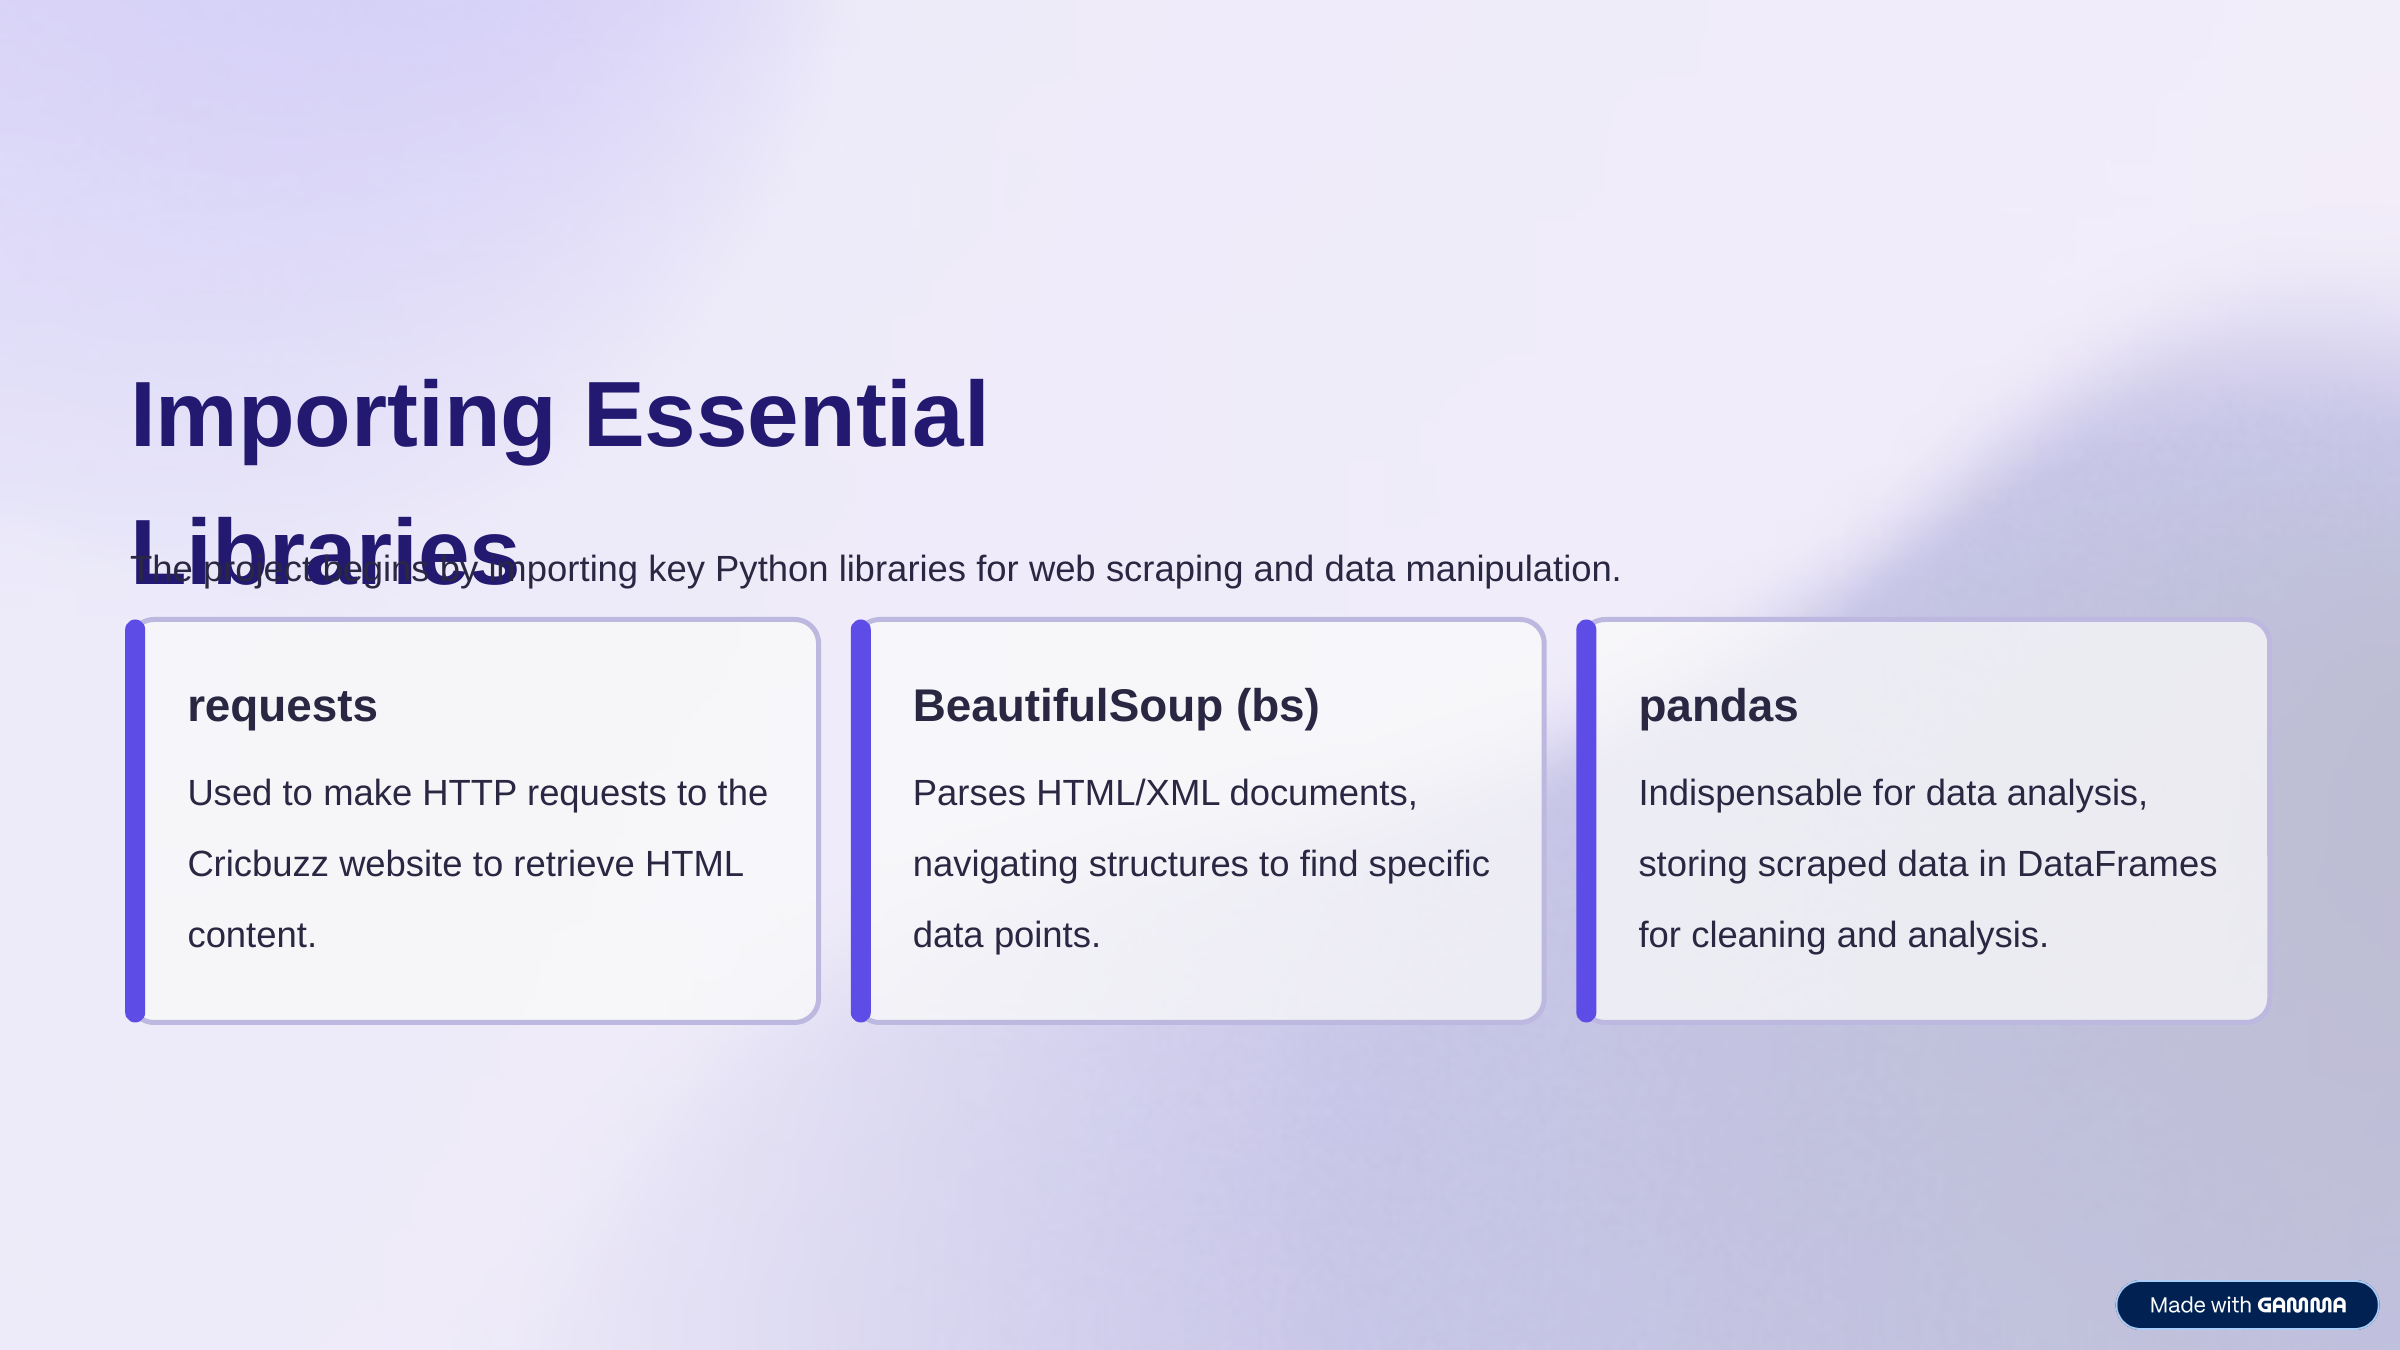

Importing Essential Libraries
The project begins by importing key Python libraries for web scraping and data manipulation.

requests
BeautifulSoup (bs)
pandas
Used to make HTTP requests to the Cricbuzz website to retrieve HTML content.
Parses HTML/XML documents, navigating structures to find specific data points.
Indispensable for data analysis, storing scraped data in DataFrames for cleaning and analysis.